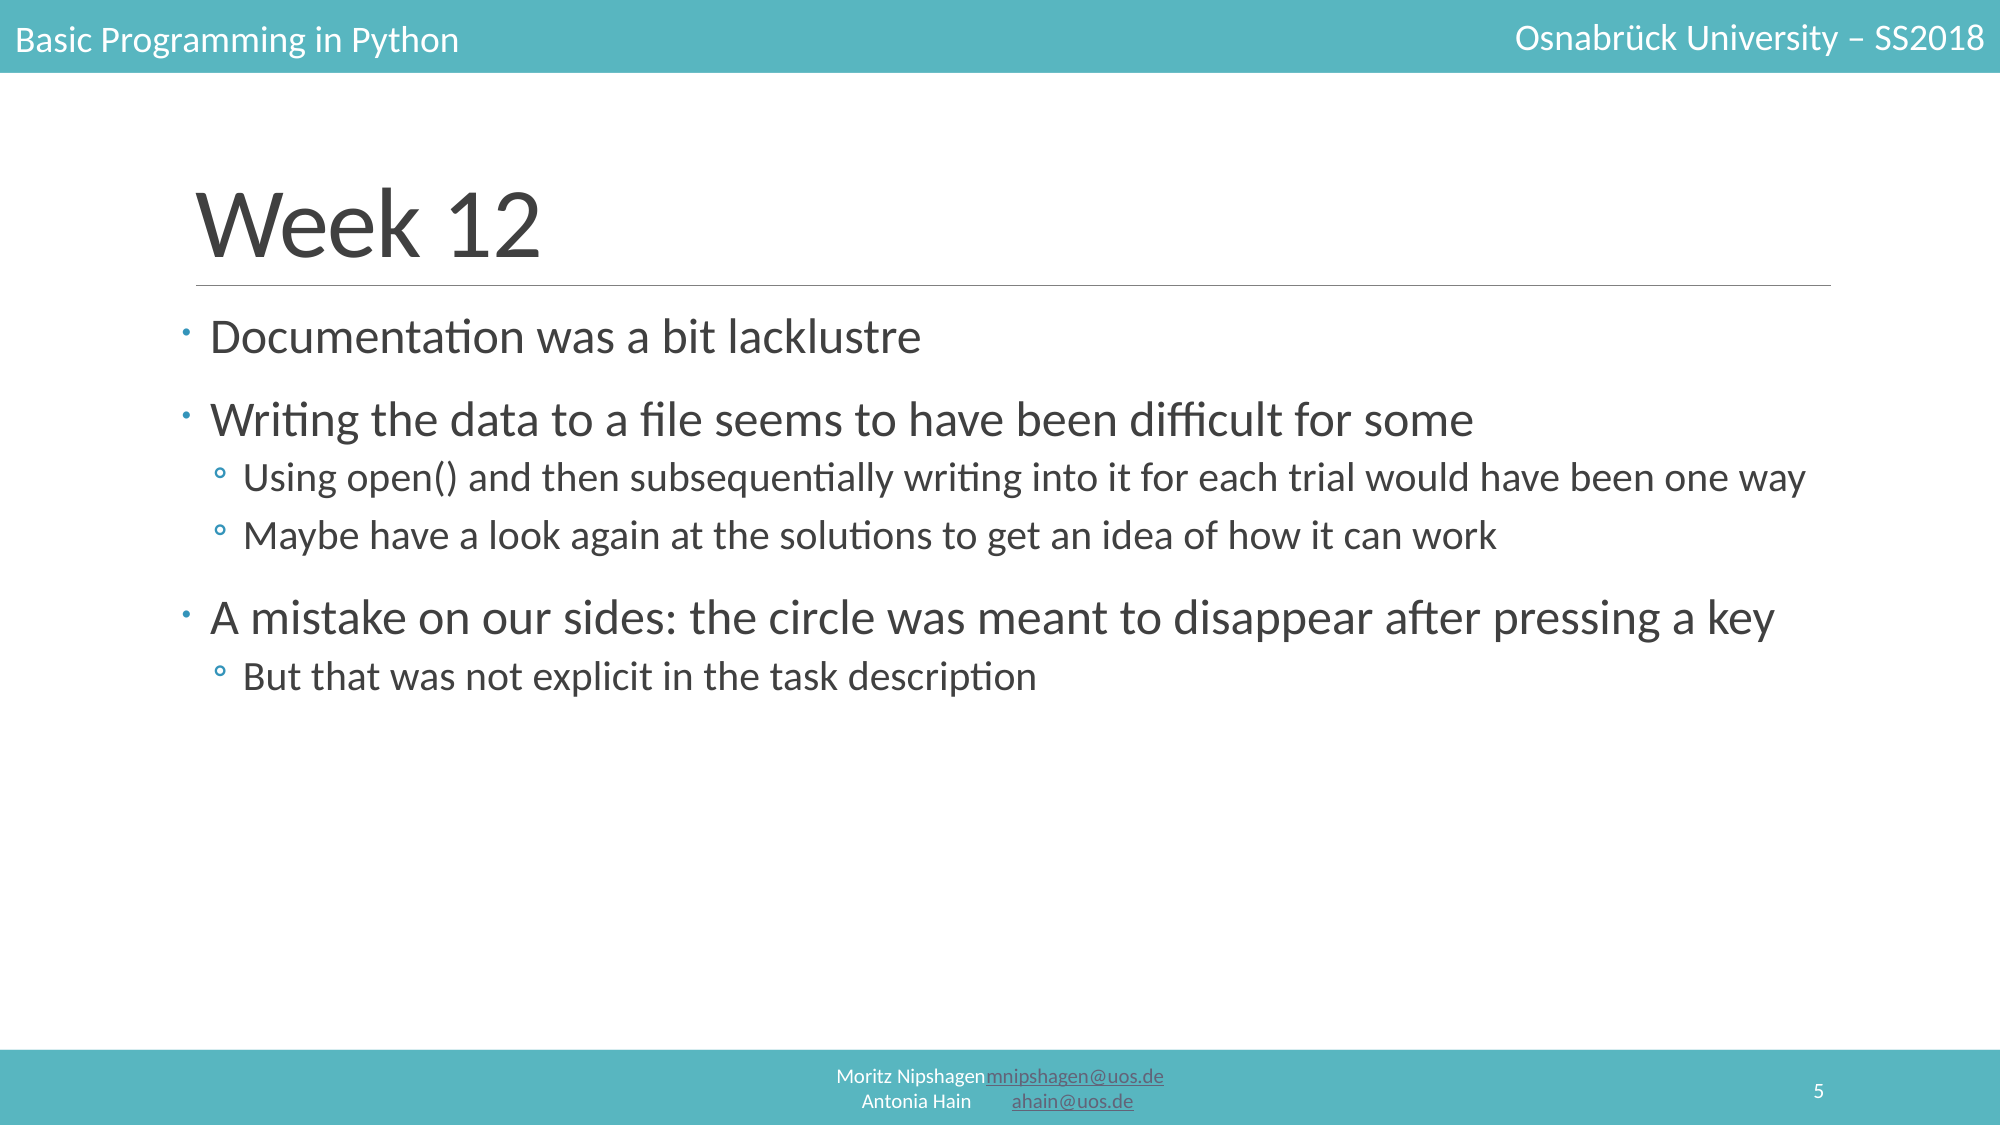

# Week 12
Documentation was a bit lacklustre
Writing the data to a file seems to have been difficult for some
Using open() and then subsequentially writing into it for each trial would have been one way
Maybe have a look again at the solutions to get an idea of how it can work
A mistake on our sides: the circle was meant to disappear after pressing a key
But that was not explicit in the task description
5